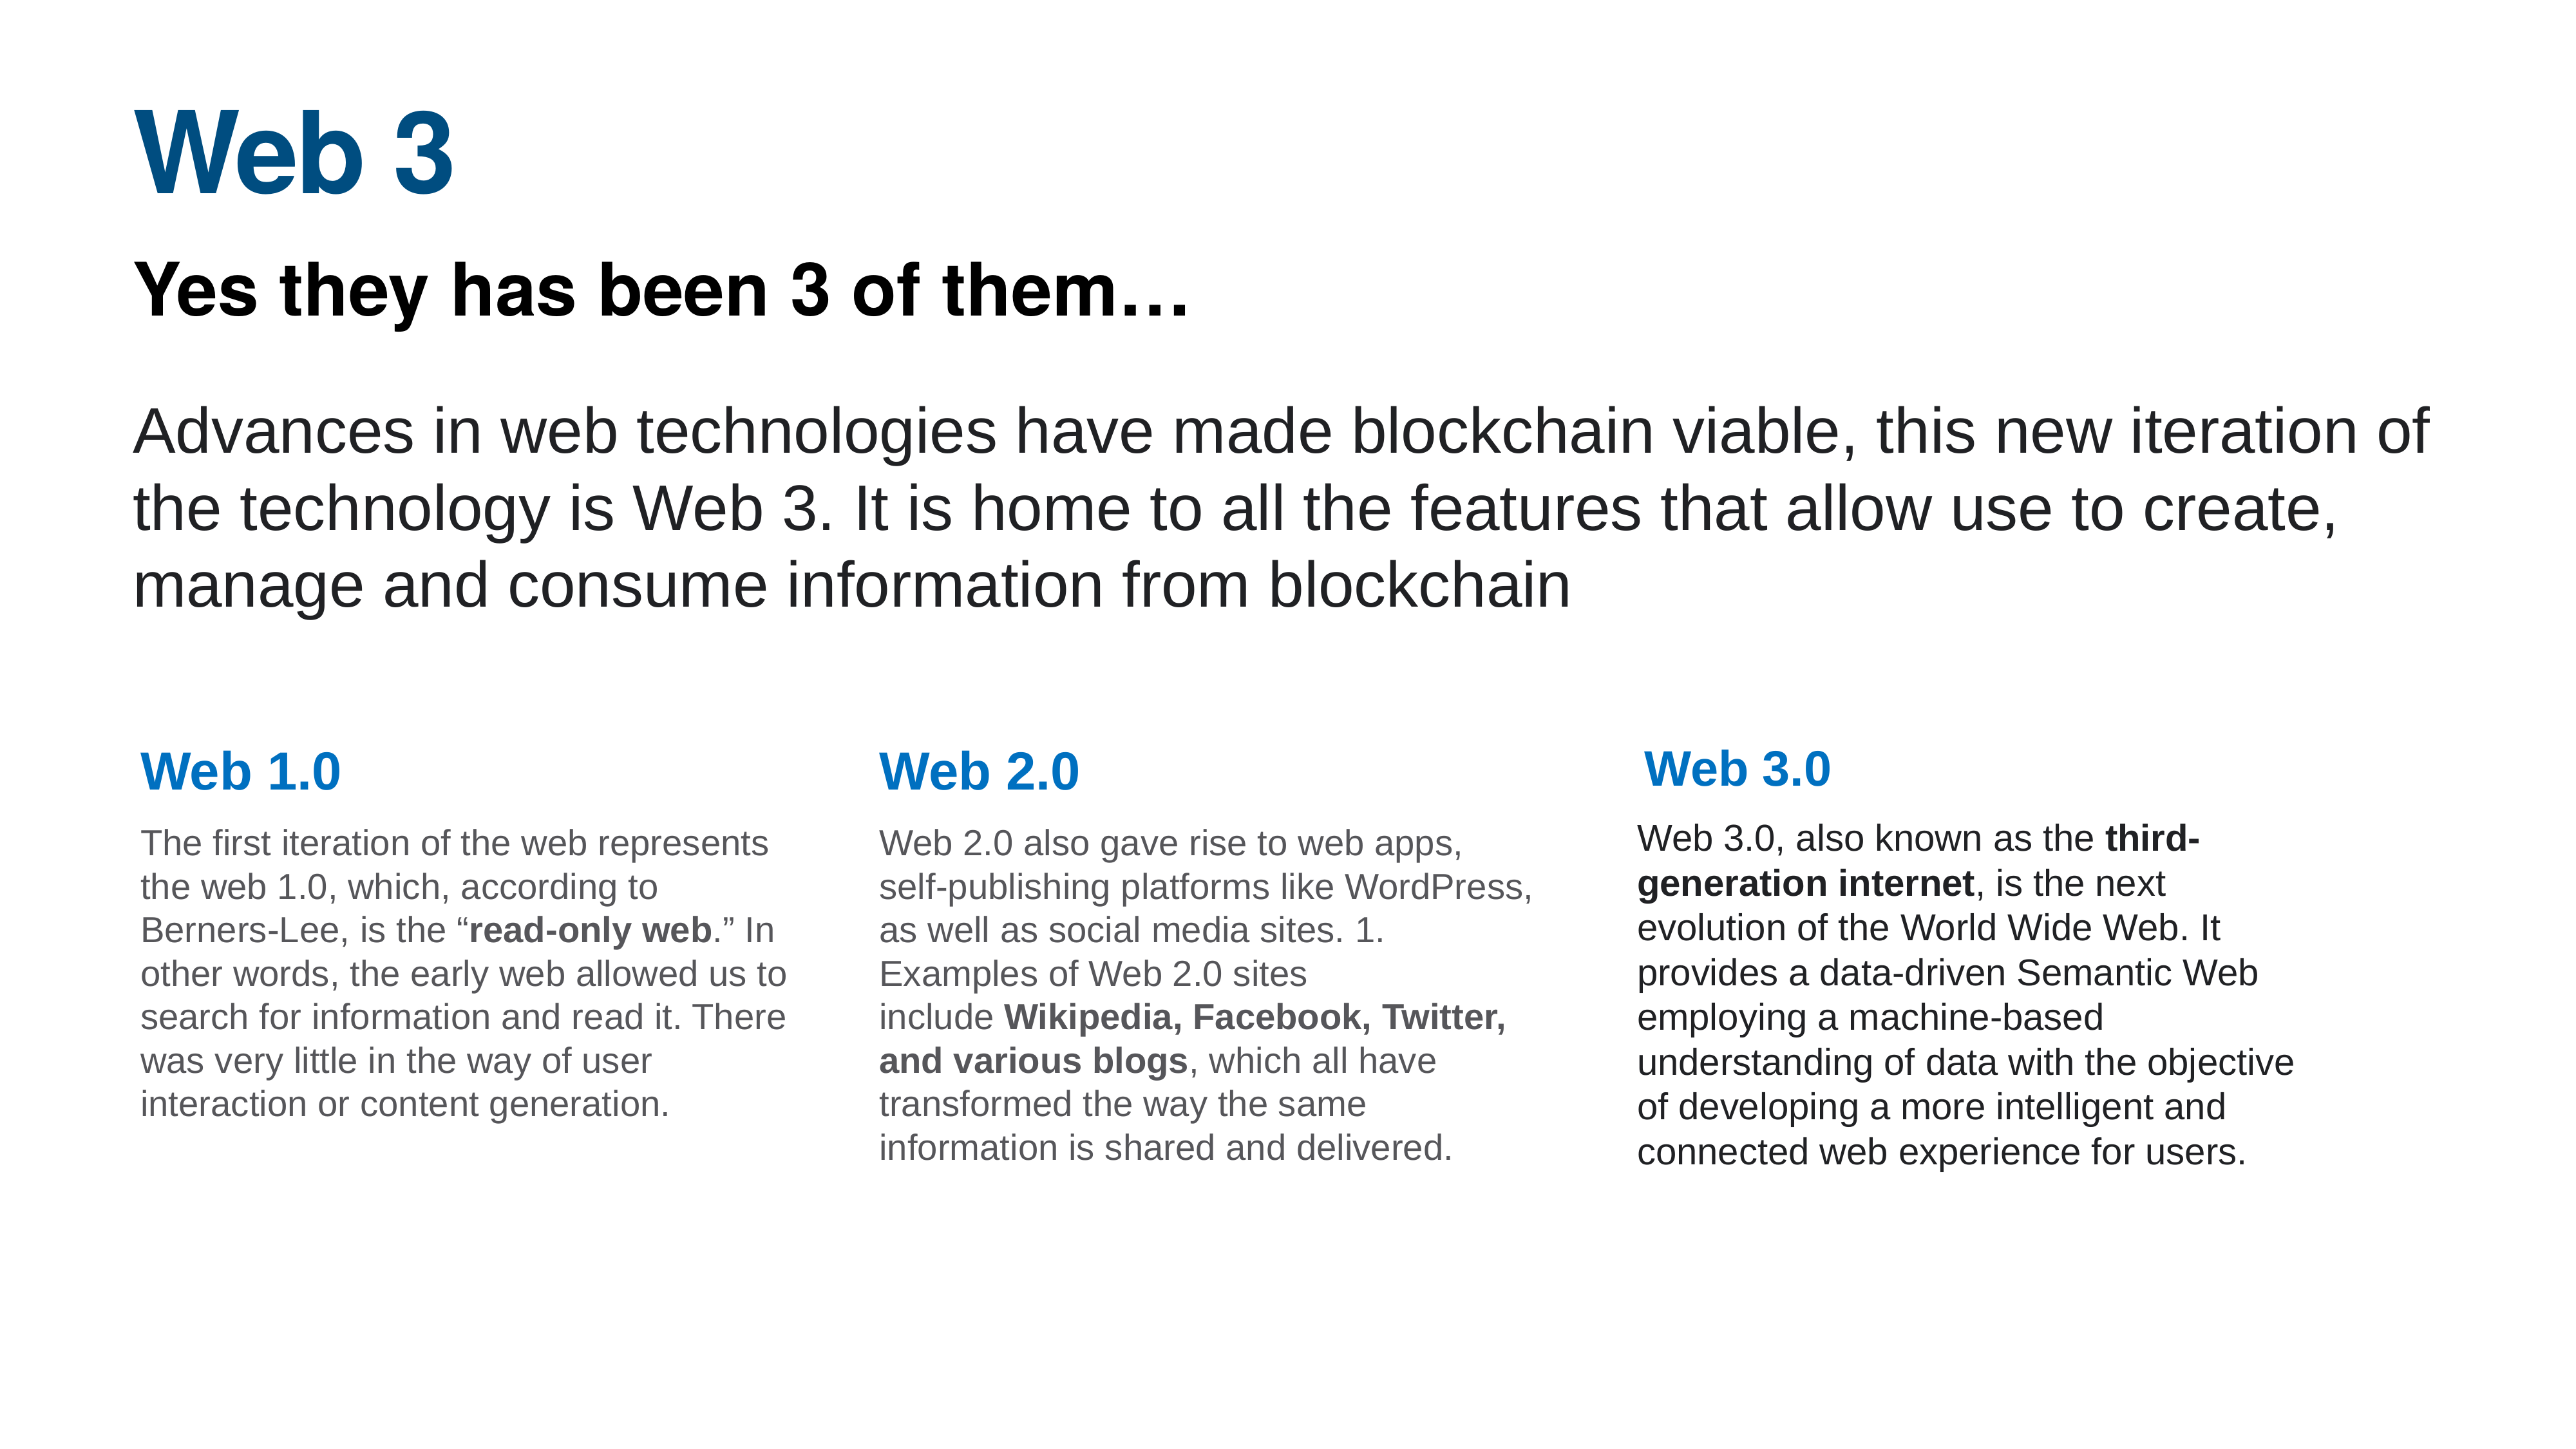

# Web 3
Yes they has been 3 of them…
Advances in web technologies have made blockchain viable, this new iteration of the technology is Web 3. It is home to all the features that allow use to create, manage and consume information from blockchain
Web 1.0

The first iteration of the web represents the web 1.0, which, according to Berners-Lee, is the “read-only web.” In other words, the early web allowed us to search for information and read it. There was very little in the way of user interaction or content generation.
Web 2.0

Web 2.0 also gave rise to web apps, self-publishing platforms like WordPress, as well as social media sites. 1. Examples of Web 2.0 sites include Wikipedia, Facebook, Twitter, and various blogs, which all have transformed the way the same information is shared and delivered.
Web 3.0

Web 3.0, also known as the third-generation internet, is the next evolution of the World Wide Web. It provides a data-driven Semantic Web employing a machine-based understanding of data with the objective of developing a more intelligent and connected web experience for users.